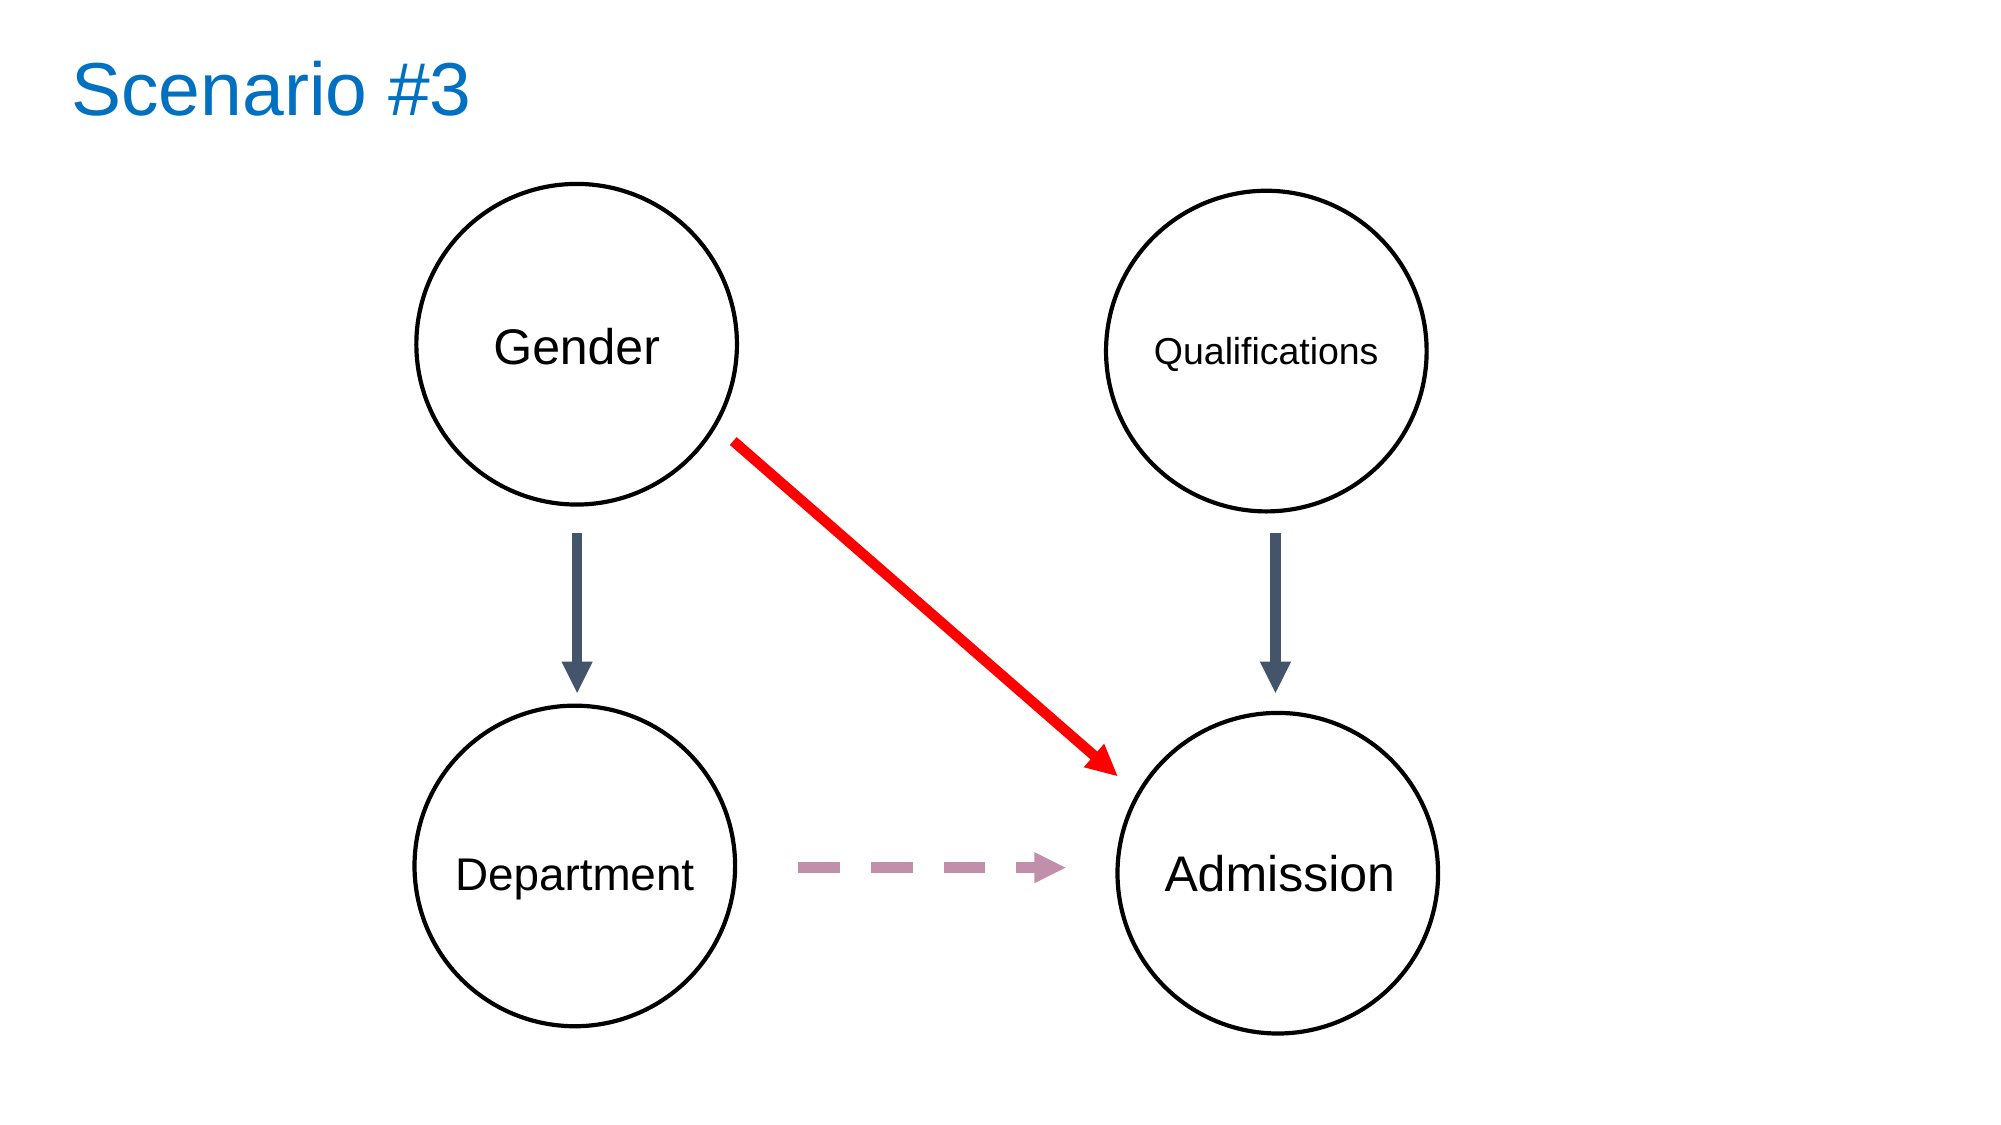

# Scenario #3

Gender
Qualifications

Admission
Department